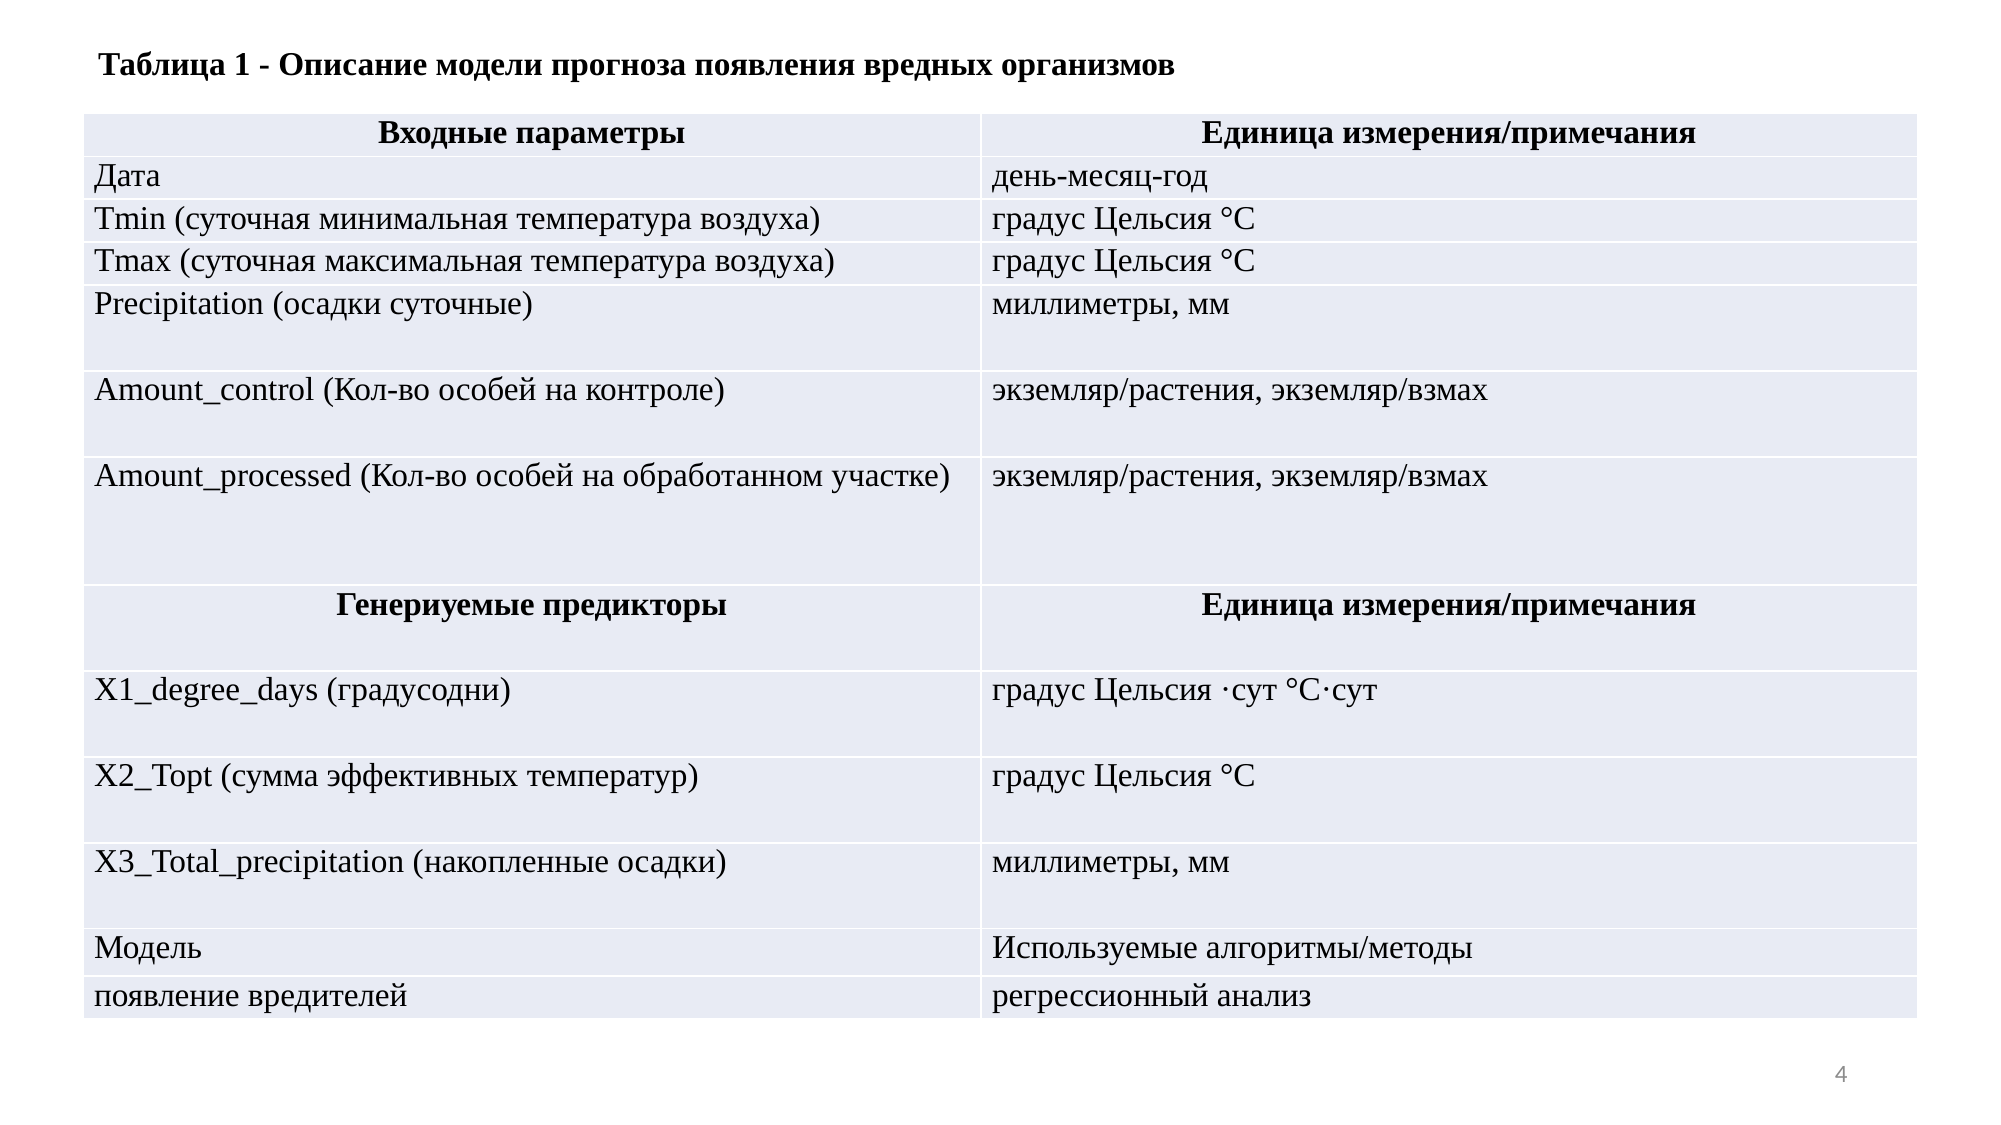

Таблица 1 - Описание модели прогноза появления вредных организмов
| Входные параметры | Единица измерения/примечания |
| --- | --- |
| Дата | день-месяц-год |
| Тmin (суточная минимальная температура воздуха) | градус Цельсия °C |
| Тmax (суточная максимальная температура воздуха) | градус Цельсия °C |
| Precipitation (осадки суточные) | миллиметры, мм |
| Amount\_control (Кол-во особей на контроле) | экземляр/растения, экземляр/взмах |
| Amount\_processed (Кол-во особей на обработанном участке) | экземляр/растения, экземляр/взмах |
| Генериуемые предикторы | Единица измерения/примечания |
| X1\_degree\_days (градусодни) | градус Цельсия ·сут °C·сут |
| X2\_Topt (сумма эффективных температур) | градус Цельсия °C |
| X3\_Total\_precipitation (накопленные осадки) | миллиметры, мм |
| Модель | Используемые алгоритмы/методы |
| появление вредителей | регрессионный анализ |
4